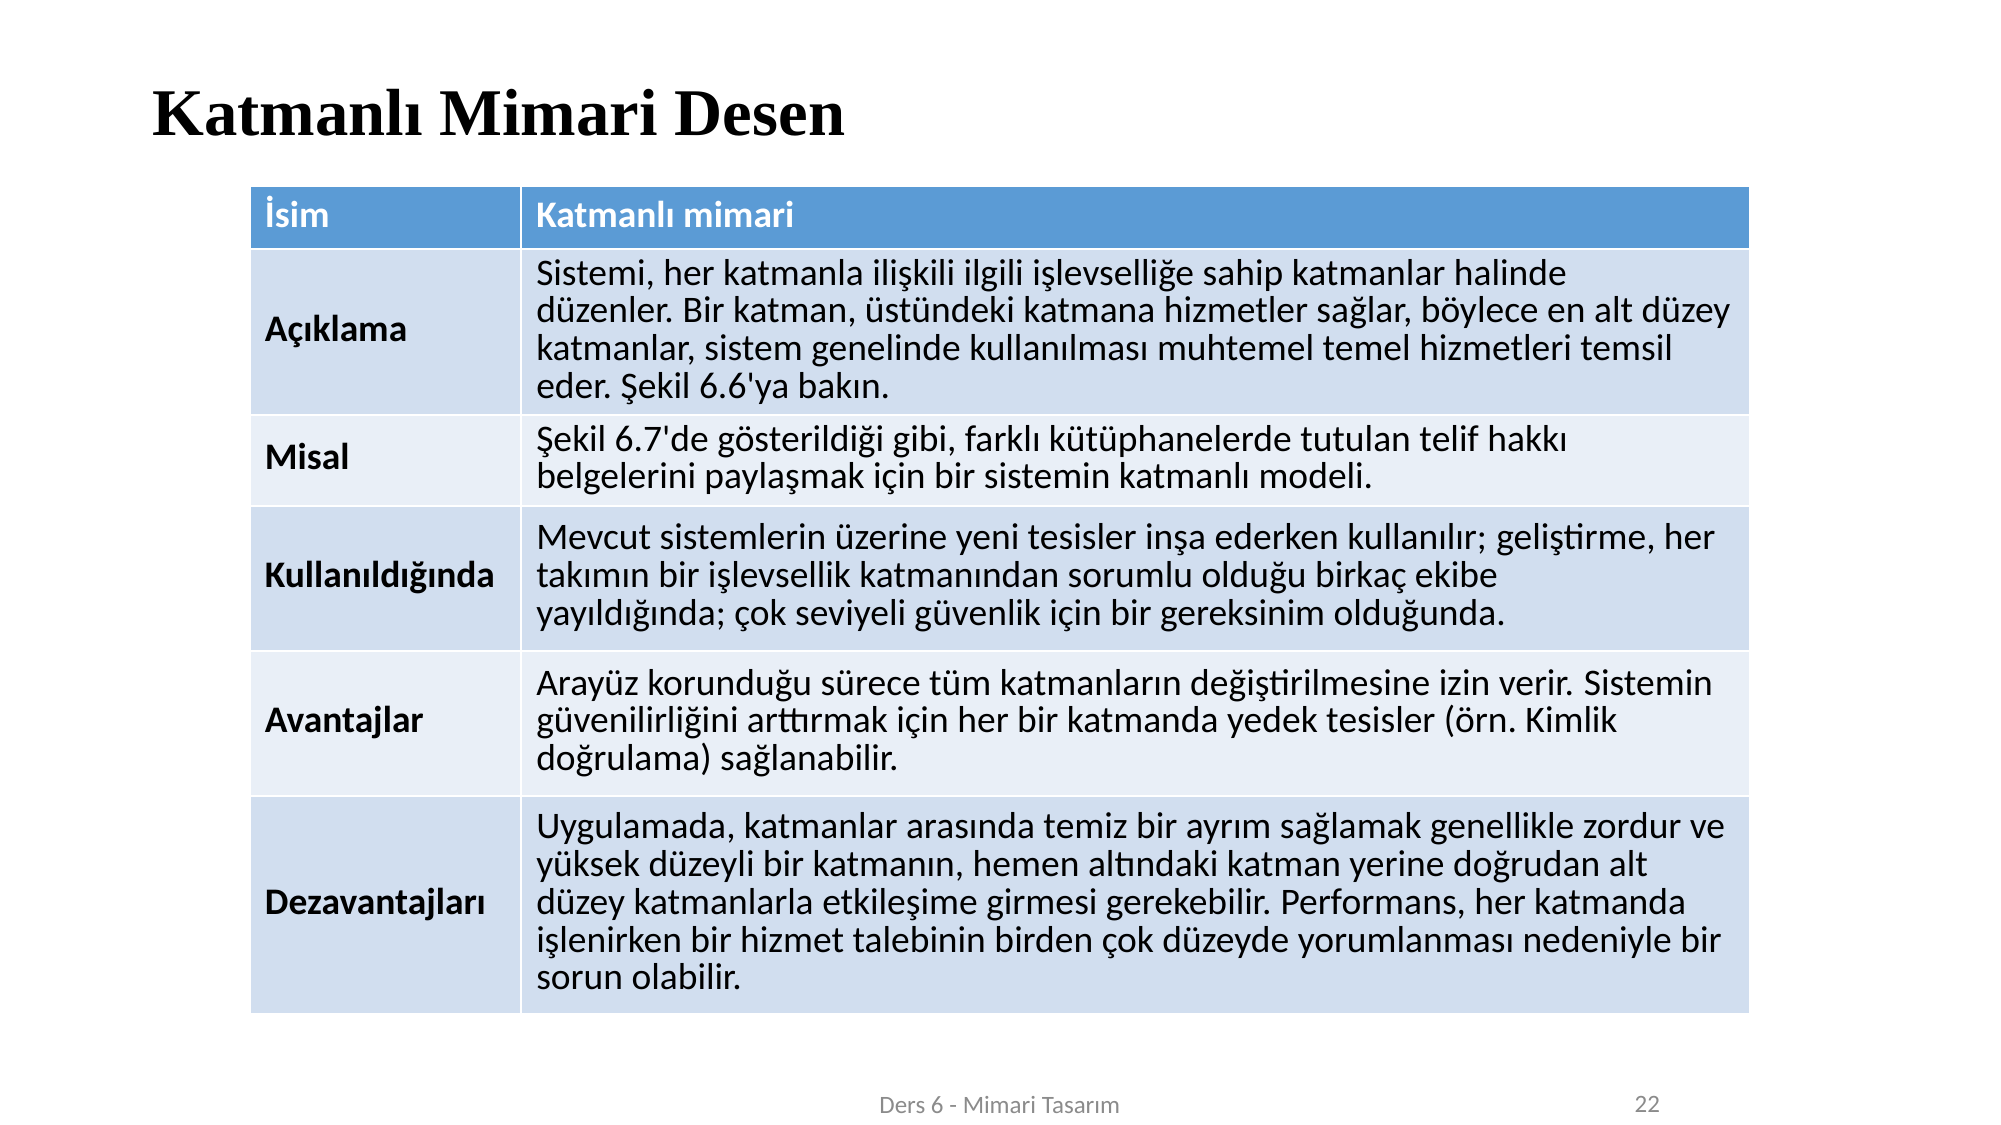

# Katmanlı Mimari Desen
| İsim | Katmanlı mimari |
| --- | --- |
| Açıklama | Sistemi, her katmanla ilişkili ilgili işlevselliğe sahip katmanlar halinde düzenler. Bir katman, üstündeki katmana hizmetler sağlar, böylece en alt düzey katmanlar, sistem genelinde kullanılması muhtemel temel hizmetleri temsil eder. Şekil 6.6'ya bakın. |
| Misal | Şekil 6.7'de gösterildiği gibi, farklı kütüphanelerde tutulan telif hakkı belgelerini paylaşmak için bir sistemin katmanlı modeli. |
| Kullanıldığında | Mevcut sistemlerin üzerine yeni tesisler inşa ederken kullanılır; geliştirme, her takımın bir işlevsellik katmanından sorumlu olduğu birkaç ekibe yayıldığında; çok seviyeli güvenlik için bir gereksinim olduğunda. |
| Avantajlar | Arayüz korunduğu sürece tüm katmanların değiştirilmesine izin verir. Sistemin güvenilirliğini arttırmak için her bir katmanda yedek tesisler (örn. Kimlik doğrulama) sağlanabilir. |
| Dezavantajları | Uygulamada, katmanlar arasında temiz bir ayrım sağlamak genellikle zordur ve yüksek düzeyli bir katmanın, hemen altındaki katman yerine doğrudan alt düzey katmanlarla etkileşime girmesi gerekebilir. Performans, her katmanda işlenirken bir hizmet talebinin birden çok düzeyde yorumlanması nedeniyle bir sorun olabilir. |
22
Ders 6 - Mimari Tasarım